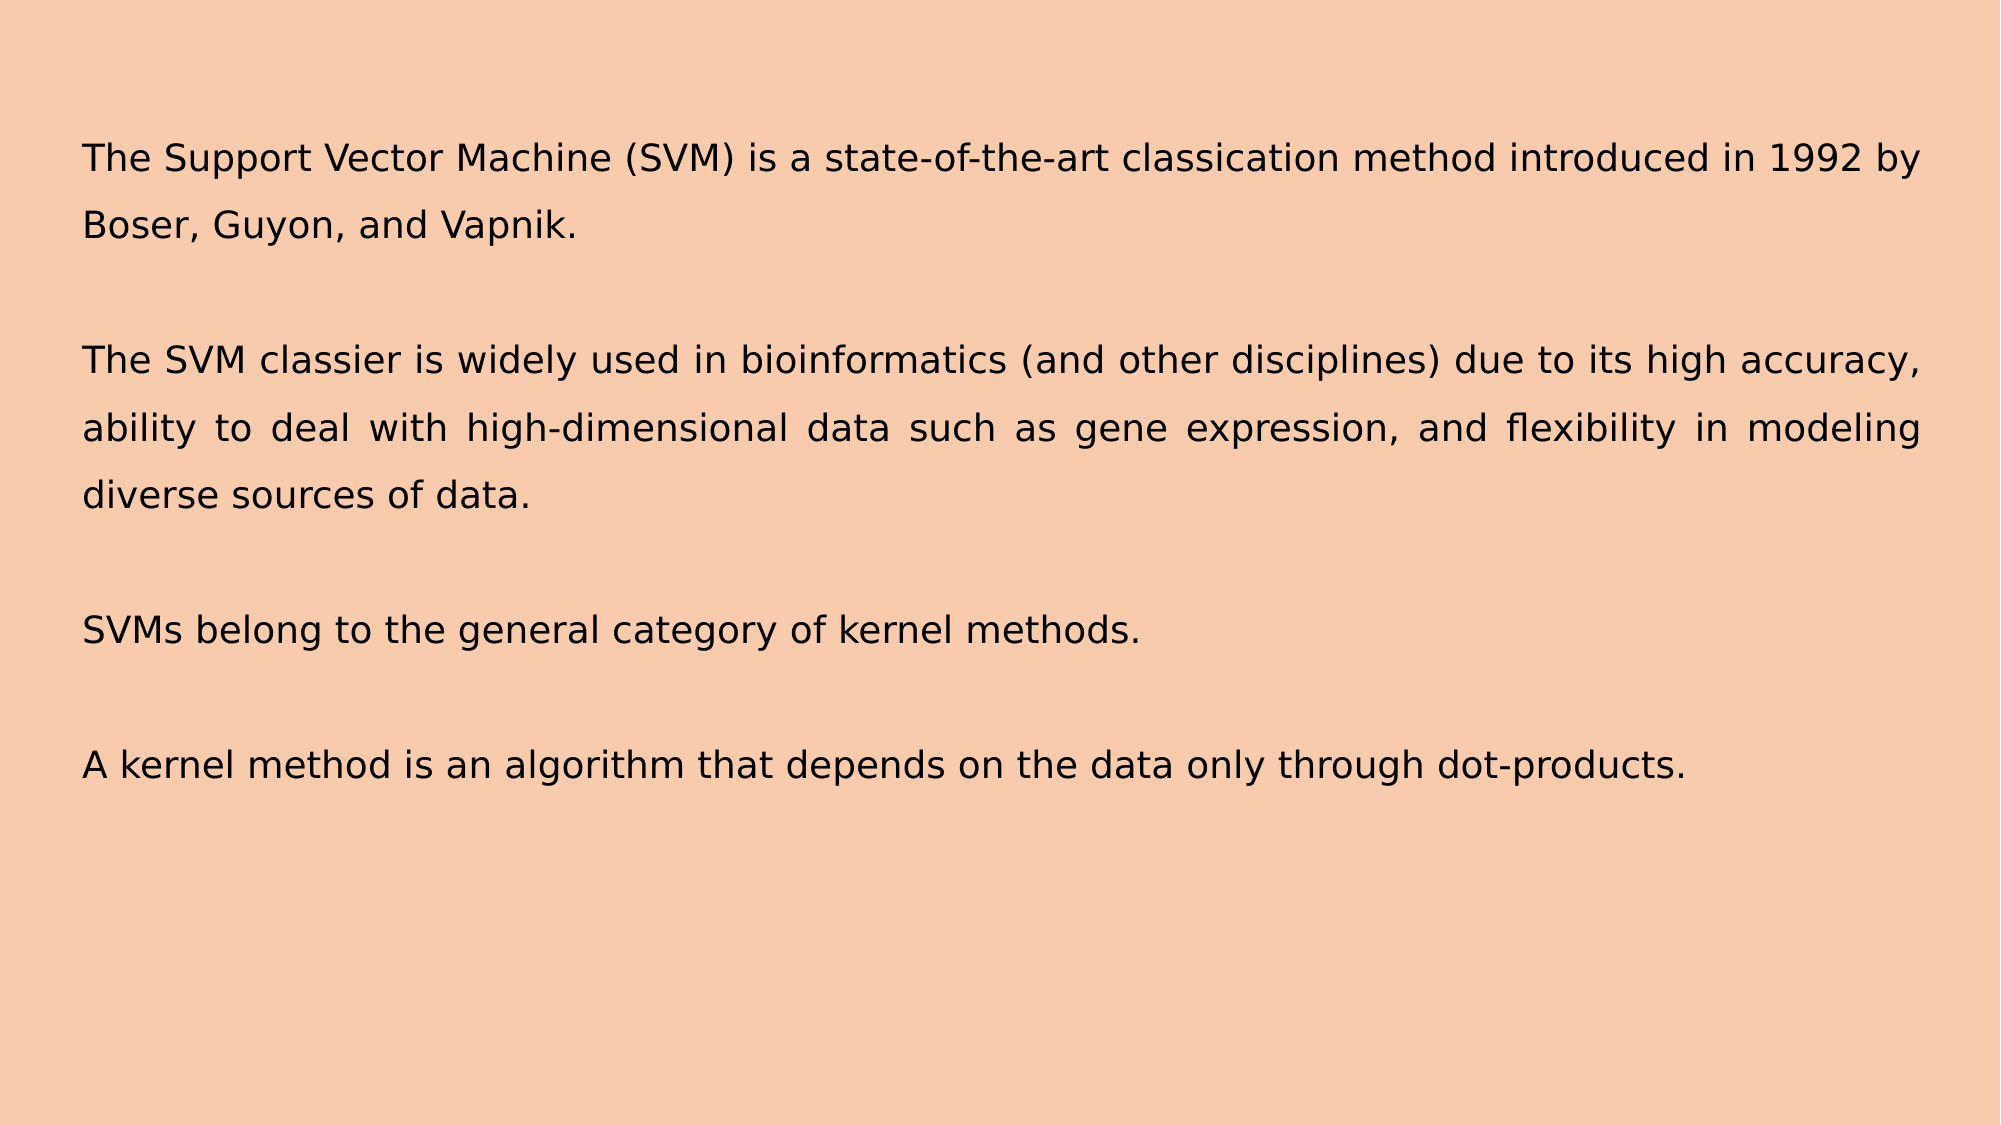

The Support Vector Machine (SVM) is a state-of-the-art classication method introduced in 1992 by Boser, Guyon, and Vapnik.

The SVM classier is widely used in bioinformatics (and other disciplines) due to its high accuracy, ability to deal with high-dimensional data such as gene expression, and flexibility in modeling diverse sources of data.

SVMs belong to the general category of kernel methods.

A kernel method is an algorithm that depends on the data only through dot-products.